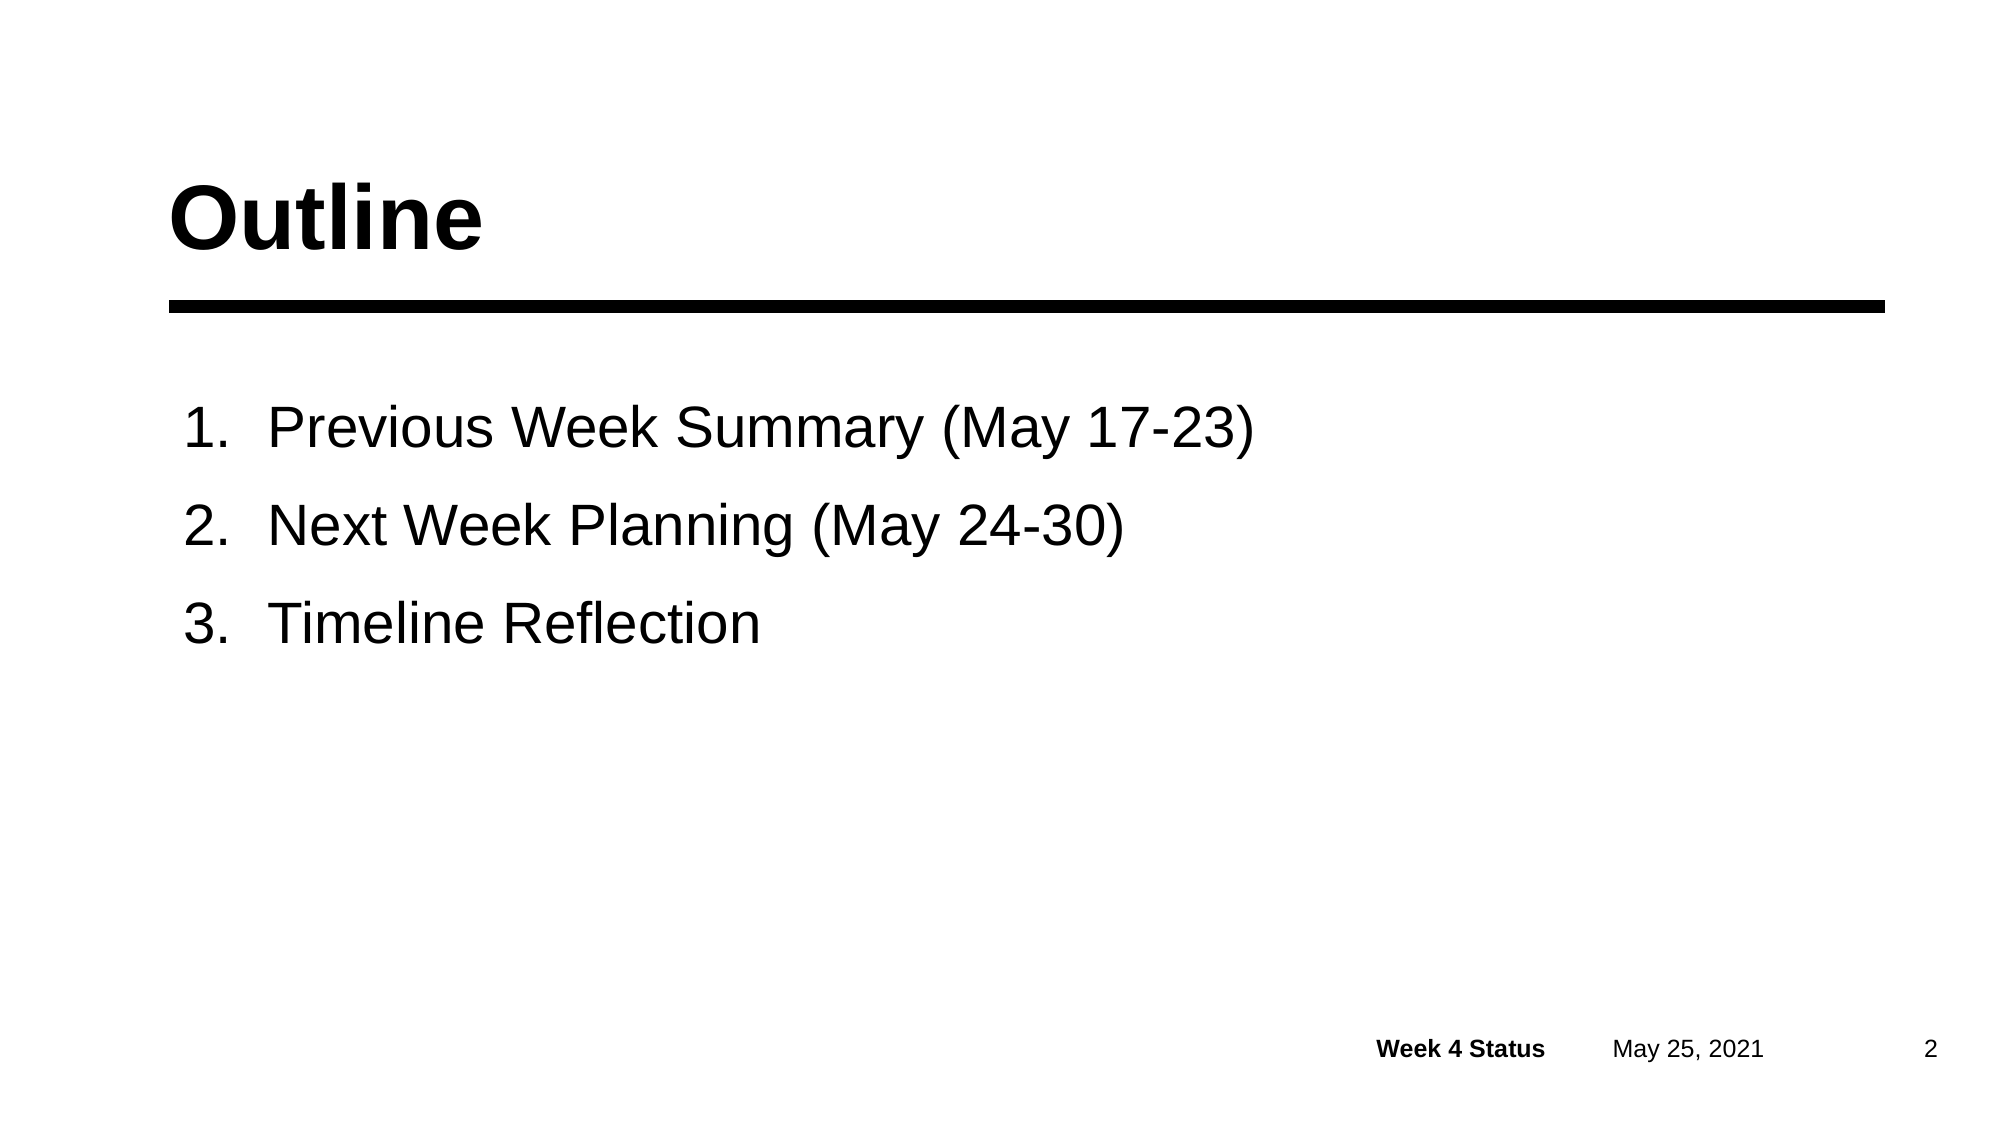

# Outline
Previous Week Summary (May 17-23)
Next Week Planning (May 24-30)
Timeline Reflection

May 25, 2021
2
Week 4 Status